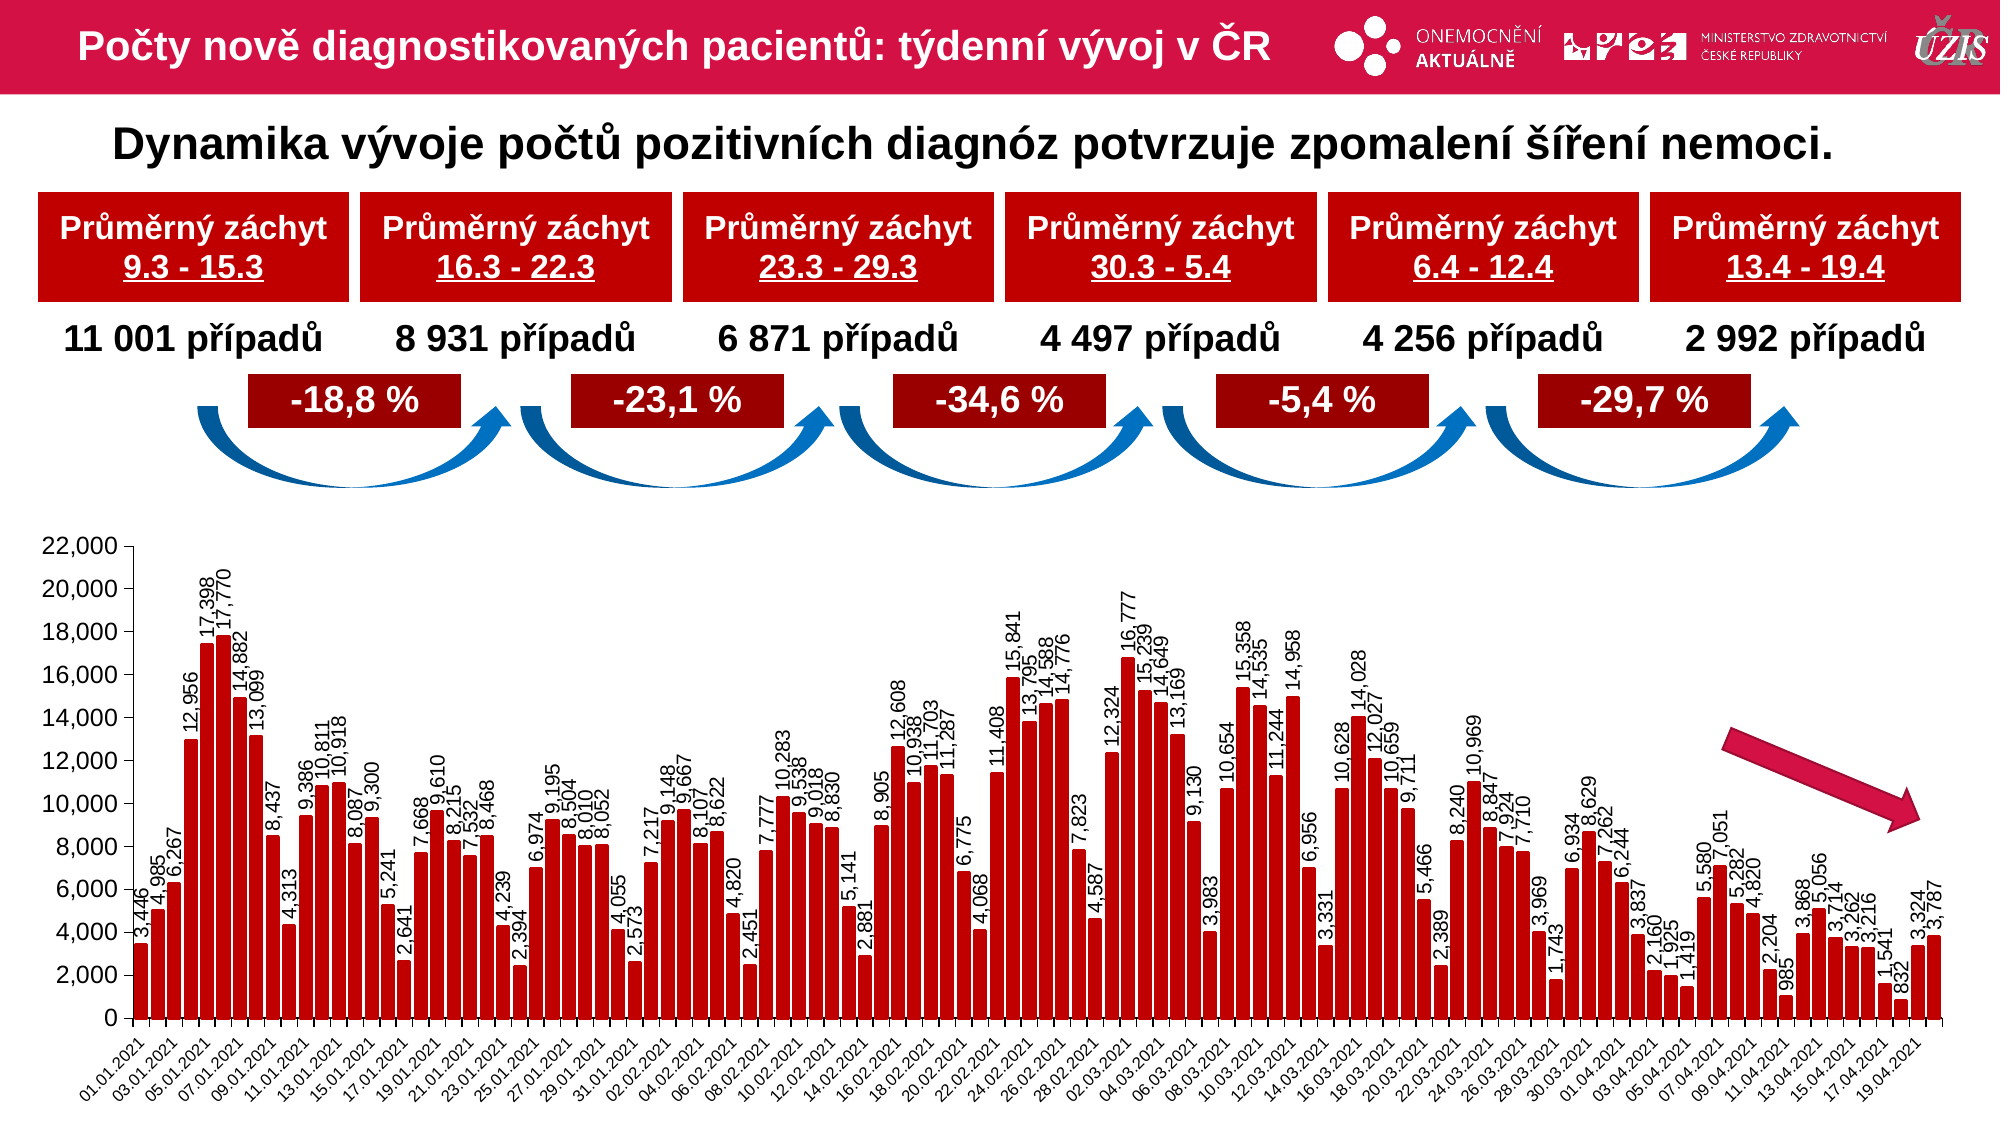

# Počty nově diagnostikovaných pacientů: týdenní vývoj v ČR
Dynamika vývoje počtů pozitivních diagnóz potvrzuje zpomalení šíření nemoci.
| Průměrný záchyt |  |  | Průměrný záchyt |  |  | Průměrný záchyt |  |  | Průměrný záchyt |  |  | Průměrný záchyt |  |  | Průměrný záchyt |  |  |
| --- | --- | --- | --- | --- | --- | --- | --- | --- | --- | --- | --- | --- | --- | --- | --- | --- | --- |
| 9.3 - 15.3 |  |  | 16.3 - 22.3 |  |  | 23.3 - 29.3 |  |  | 30.3 - 5.4 |  |  | 6.4 - 12.4 |  |  | 13.4 - 19.4 |  |  |
| 11 001 případů |  |  | 8 931 případů |  |  | 6 871 případů |  |  | 4 497 případů |  |  | 4 256 případů |  |  | 2 992 případů |  |  |
|  |  | -18,8 % |  |  | -23,1 % |  |  | -34,6 % |  |  | -5,4 % |  |  | -29,7 % |  |  |  |

### Chart

| Category |  |
|---|---|
| 01.01.2021 | 3446.0 |
| 02.01.2021 | 4985.0 |
| 03.01.2021 | 6267.0 |
| 04.01.2021 | 12956.0 |
| 05.01.2021 | 17398.0 |
| 06.01.2021 | 17770.0 |
| 07.01.2021 | 14882.0 |
| 08.01.2021 | 13099.0 |
| 09.01.2021 | 8437.0 |
| 10.01.2021 | 4313.0 |
| 11.01.2021 | 9386.0 |
| 12.01.2021 | 10811.0 |
| 13.01.2021 | 10918.0 |
| 14.01.2021 | 8087.0 |
| 15.01.2021 | 9300.0 |
| 16.01.2021 | 5241.0 |
| 17.01.2021 | 2641.0 |
| 18.01.2021 | 7668.0 |
| 19.01.2021 | 9610.0 |
| 20.01.2021 | 8215.0 |
| 21.01.2021 | 7532.0 |
| 22.01.2021 | 8468.0 |
| 23.01.2021 | 4239.0 |
| 24.01.2021 | 2394.0 |
| 25.01.2021 | 6974.0 |
| 26.01.2021 | 9195.0 |
| 27.01.2021 | 8504.0 |
| 28.01.2021 | 8010.0 |
| 29.01.2021 | 8052.0 |
| 30.01.2021 | 4055.0 |
| 31.01.2021 | 2573.0 |
| 01.02.2021 | 7217.0 |
| 02.02.2021 | 9148.0 |
| 03.02.2021 | 9667.0 |
| 04.02.2021 | 8107.0 |
| 05.02.2021 | 8622.0 |
| 06.02.2021 | 4820.0 |
| 07.02.2021 | 2451.0 |
| 08.02.2021 | 7777.0 |
| 09.02.2021 | 10283.0 |
| 10.02.2021 | 9538.0 |
| 11.02.2021 | 9018.0 |
| 12.02.2021 | 8830.0 |
| 13.02.2021 | 5141.0 |
| 14.02.2021 | 2881.0 |
| 15.02.2021 | 8905.0 |
| 16.02.2021 | 12608.0 |
| 17.02.2021 | 10938.0 |
| 18.02.2021 | 11703.0 |
| 19.02.2021 | 11287.0 |
| 20.02.2021 | 6775.0 |
| 21.02.2021 | 4068.0 |
| 22.02.2021 | 11408.0 |
| 23.02.2021 | 15841.0 |
| 24.02.2021 | 13795.0 |
| 25.02.2021 | 14588.0 |
| 26.02.2021 | 14776.0 |
| 27.02.2021 | 7823.0 |
| 28.02.2021 | 4587.0 |
| 01.03.2021 | 12324.0 |
| 02.03.2021 | 16777.0 |
| 03.03.2021 | 15239.0 |
| 04.03.2021 | 14649.0 |
| 05.03.2021 | 13169.0 |
| 06.03.2021 | 9130.0 |
| 07.03.2021 | 3983.0 |
| 08.03.2021 | 10654.0 |
| 09.03.2021 | 15358.0 |
| 10.03.2021 | 14535.0 |
| 11.03.2021 | 11244.0 |
| 12.03.2021 | 14958.0 |
| 13.03.2021 | 6956.0 |
| 14.03.2021 | 3331.0 |
| 15.03.2021 | 10628.0 |
| 16.03.2021 | 14028.0 |
| 17.03.2021 | 12027.0 |
| 18.03.2021 | 10659.0 |
| 19.03.2021 | 9711.0 |
| 20.03.2021 | 5466.0 |
| 21.03.2021 | 2389.0 |
| 22.03.2021 | 8240.0 |
| 23.03.2021 | 10969.0 |
| 24.03.2021 | 8847.0 |
| 25.03.2021 | 7924.0 |
| 26.03.2021 | 7710.0 |
| 27.03.2021 | 3969.0 |
| 28.03.2021 | 1743.0 |
| 29.03.2021 | 6934.0 |
| 30.03.2021 | 8629.0 |
| 31.03.2021 | 7262.0 |
| 01.04.2021 | 6244.0 |
| 02.04.2021 | 3837.0 |
| 03.04.2021 | 2160.0 |
| 04.04.2021 | 1925.0 |
| 05.04.2021 | 1419.0 |
| 06.04.2021 | 5580.0 |
| 07.04.2021 | 7051.0 |
| 08.04.2021 | 5282.0 |
| 09.04.2021 | 4820.0 |
| 10.04.2021 | 2204.0 |
| 11.04.2021 | 985.0 |
| 12.04.2021 | 3868.0 |
| 13.04.2021 | 5056.0 |
| 14.04.2021 | 3714.0 |
| 15.04.2021 | 3262.0 |
| 16.04.2021 | 3216.0 |
| 17.04.2021 | 1541.0 |
| 18.04.2021 | 832.0 |
| 19.04.2021 | 3324.0 |
| 20.04.2021 | 3787.0 |